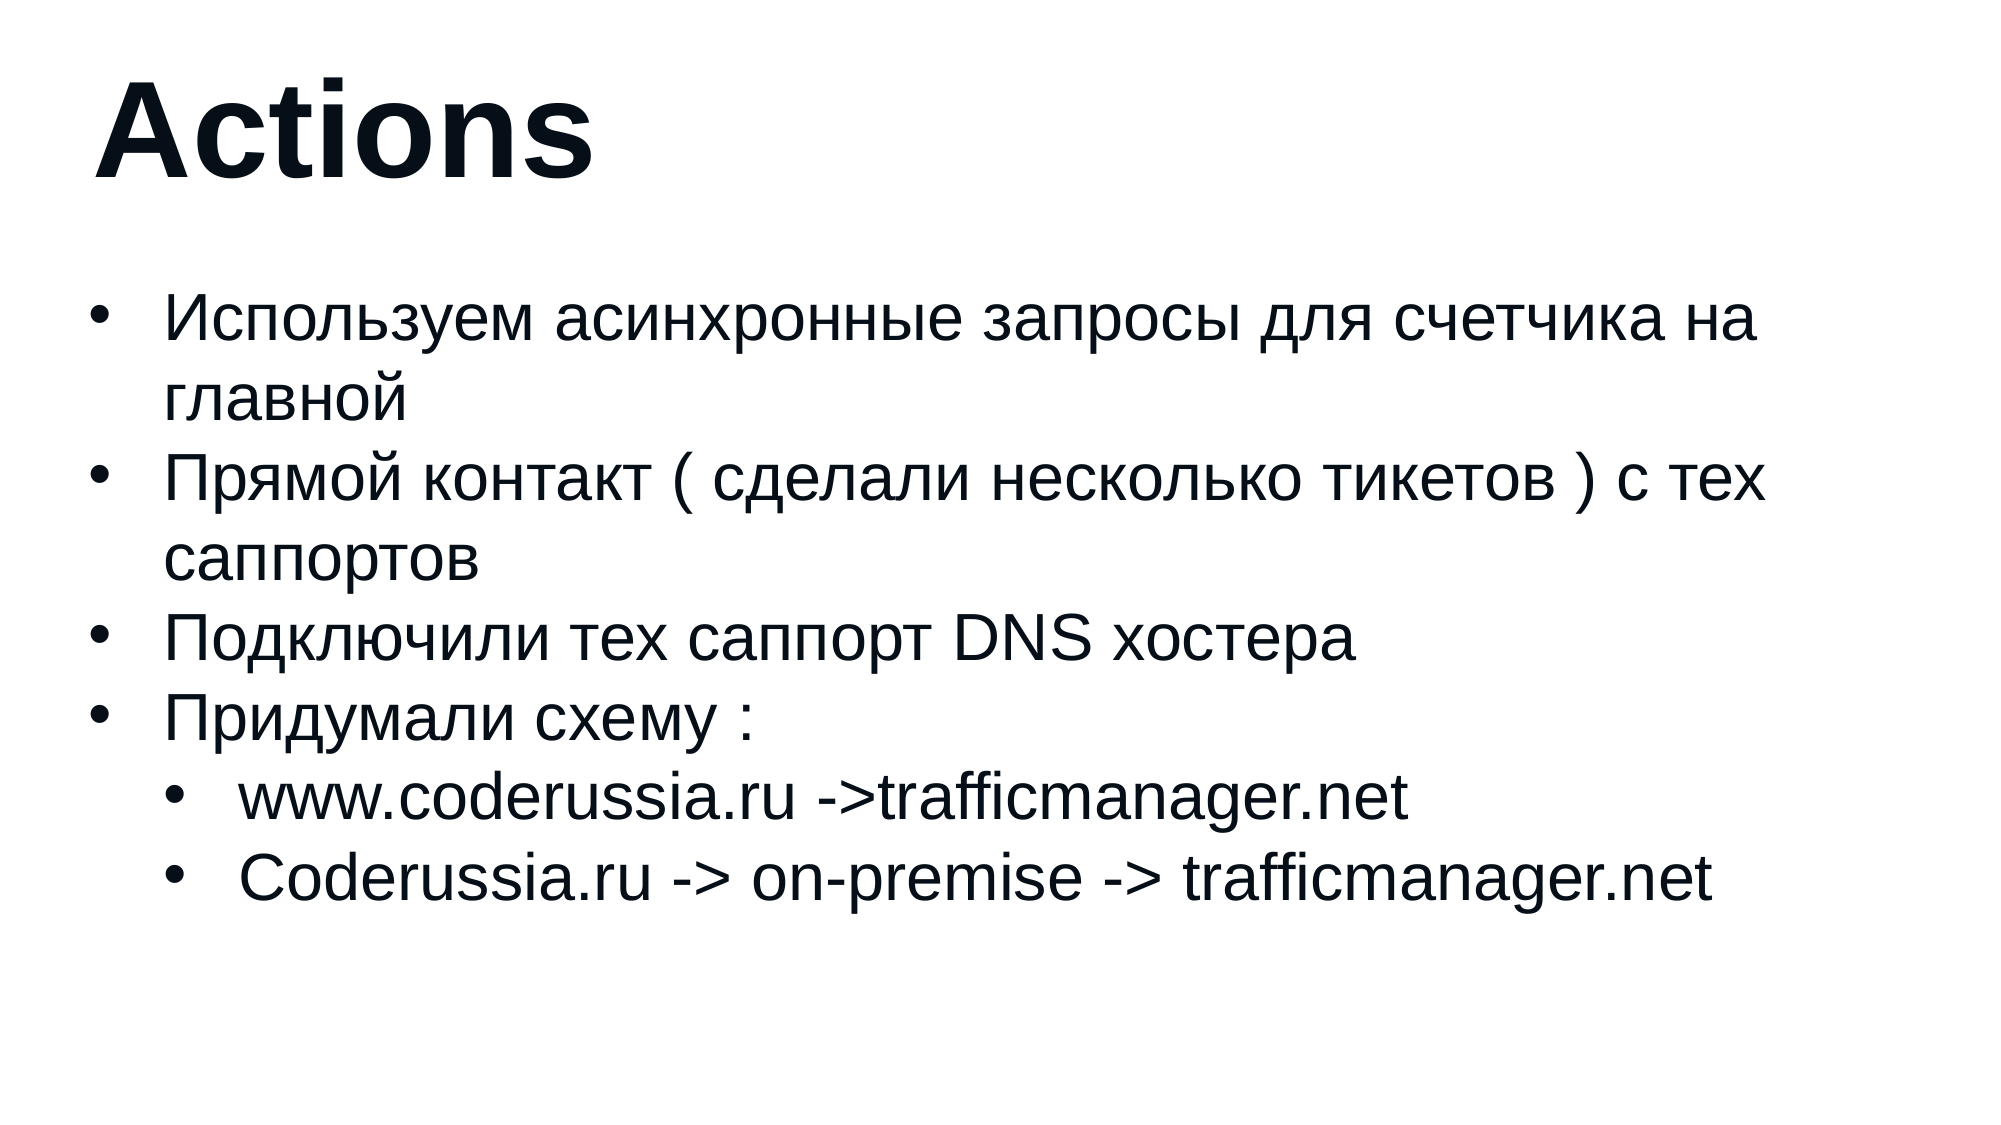

# Actions
Используем асинхронные запросы для счетчика на главной
Прямой контакт ( сделали несколько тикетов ) с тех саппортов
Подключили тех саппорт DNS хостера
Придумали схему :
www.coderussia.ru ->trafficmanager.net
Coderussia.ru -> on-premise -> trafficmanager.net